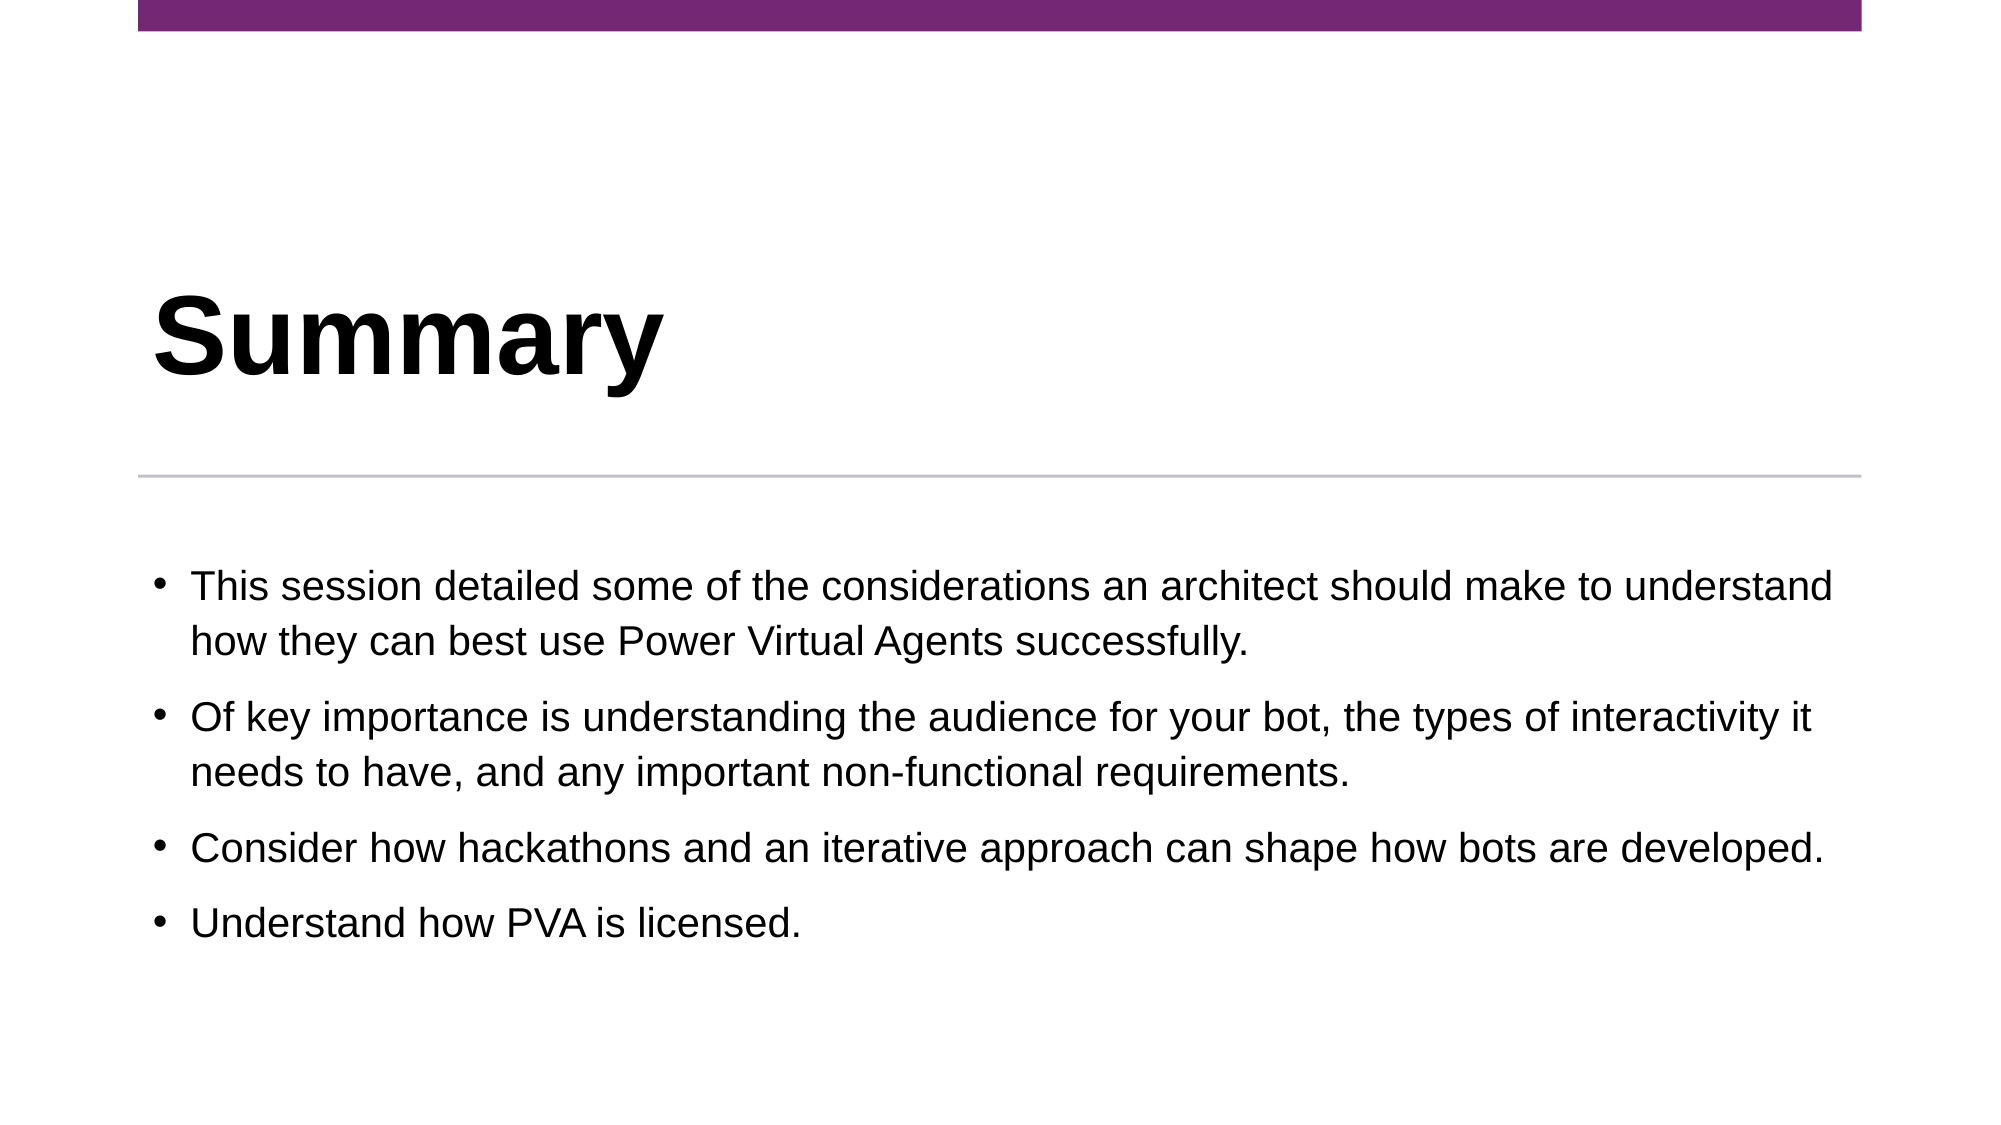

# Summary

This session detailed some of the considerations an architect should make to understand how they can best use Power Virtual Agents successfully.
Of key importance is understanding the audience for your bot, the types of interactivity it needs to have, and any important non-functional requirements.
Consider how hackathons and an iterative approach can shape how bots are developed.
Understand how PVA is licensed.